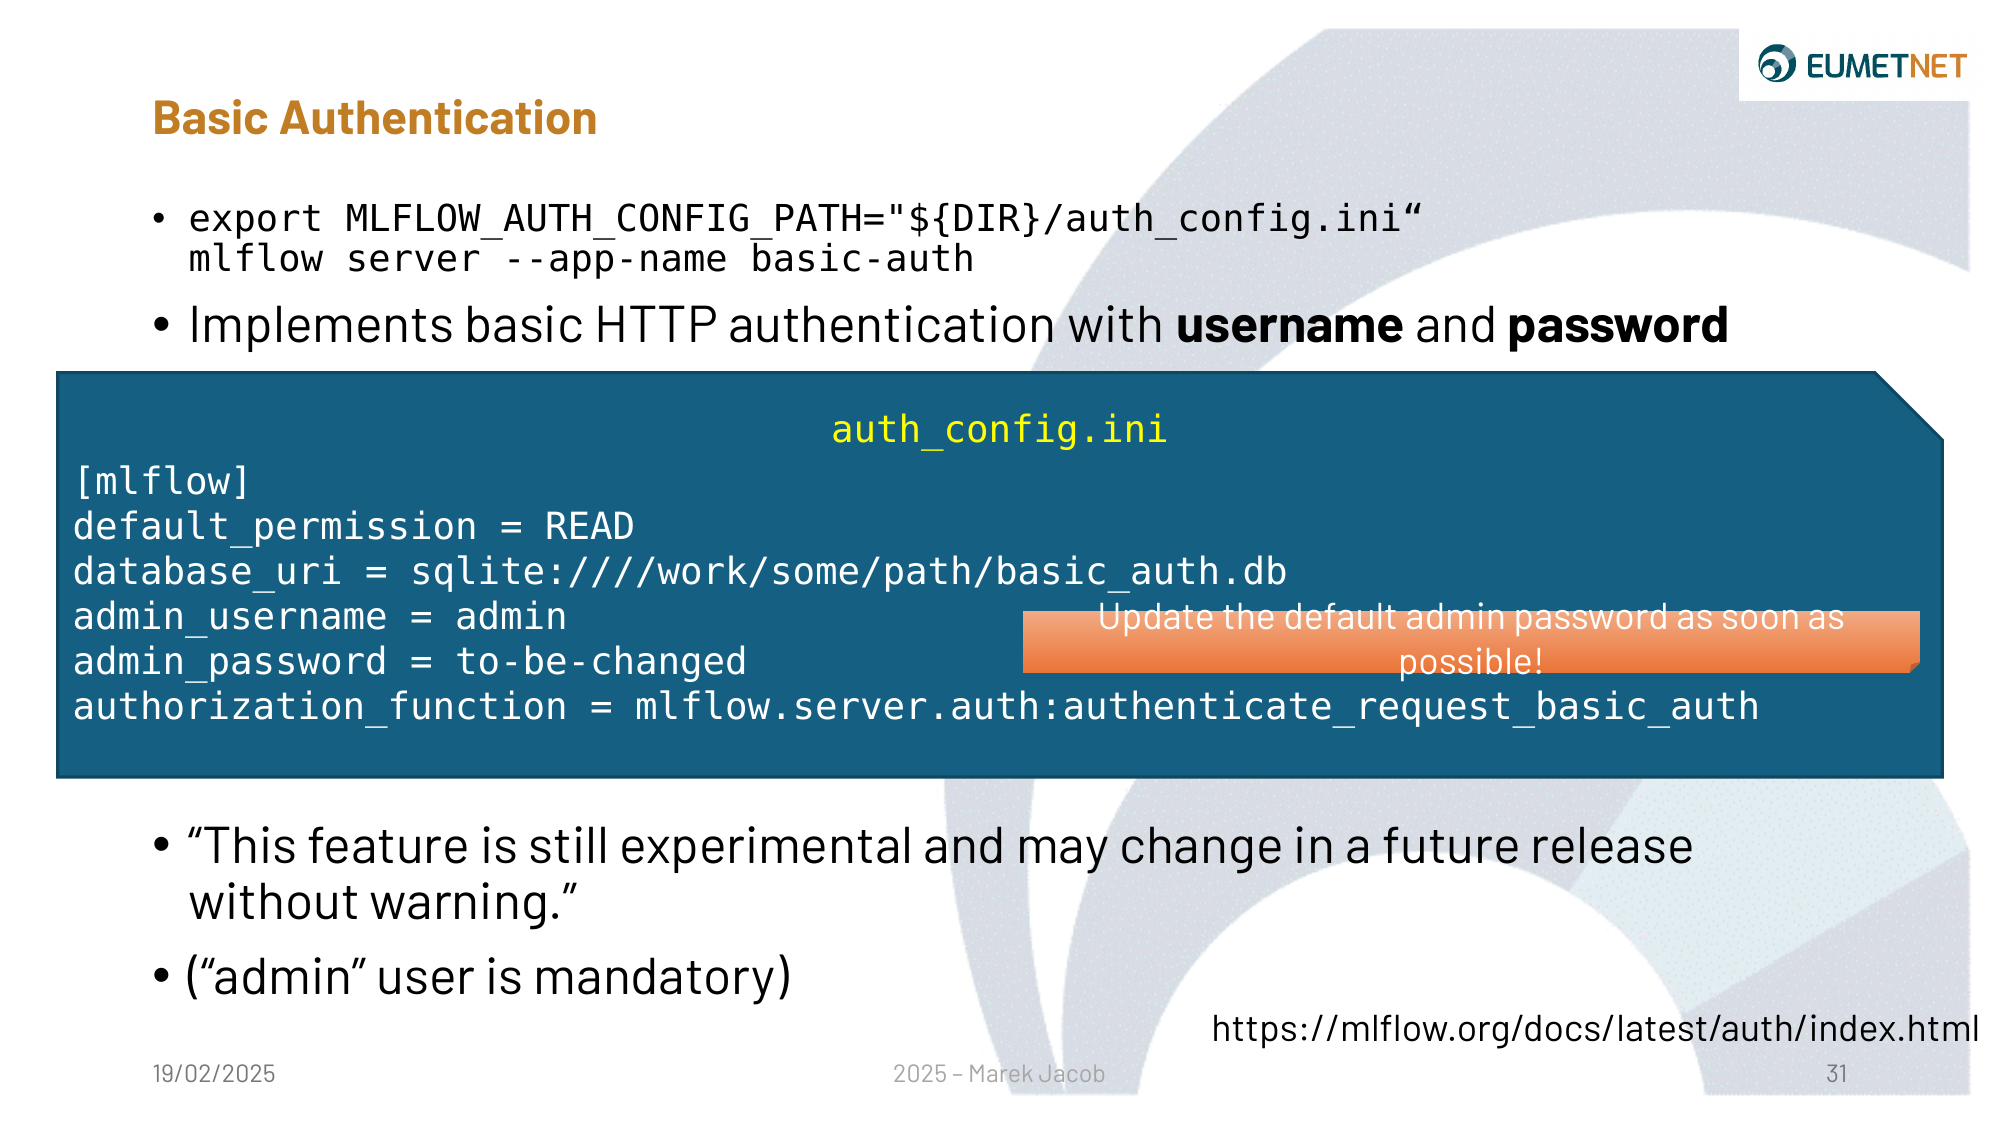

# Basic Authentication
export MLFLOW_AUTH_CONFIG_PATH="${DIR}/auth_config.ini“
mlflow server --app-name basic-auth
Implements basic HTTP authentication with username and password

“This feature is still experimental and may change in a future release without warning.”
(“admin” user is mandatory)
[mlflow]
default_permission = READ
database_uri = sqlite:////work/some/path/basic_auth.db
admin_username = admin
admin_password = to-be-changed
authorization_function = mlflow.server.auth:authenticate_request_basic_auth
auth_config.ini
Update the default admin password as soon as possible!
https://mlflow.org/docs/latest/auth/index.html
19/02/2025
2025 – Marek Jacob
31